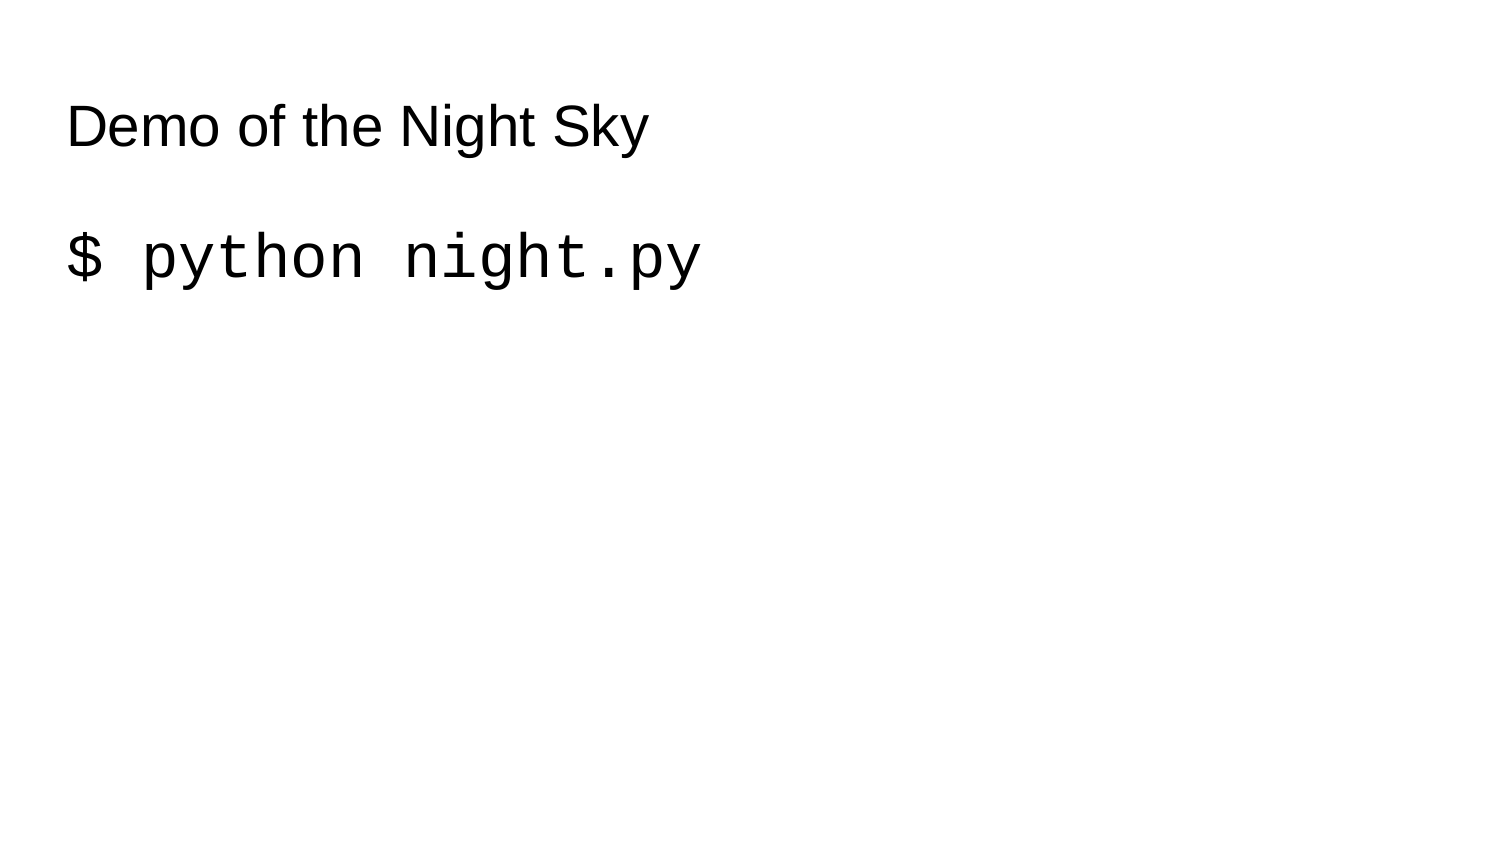

# Demo of the Night Sky
$ python night.py